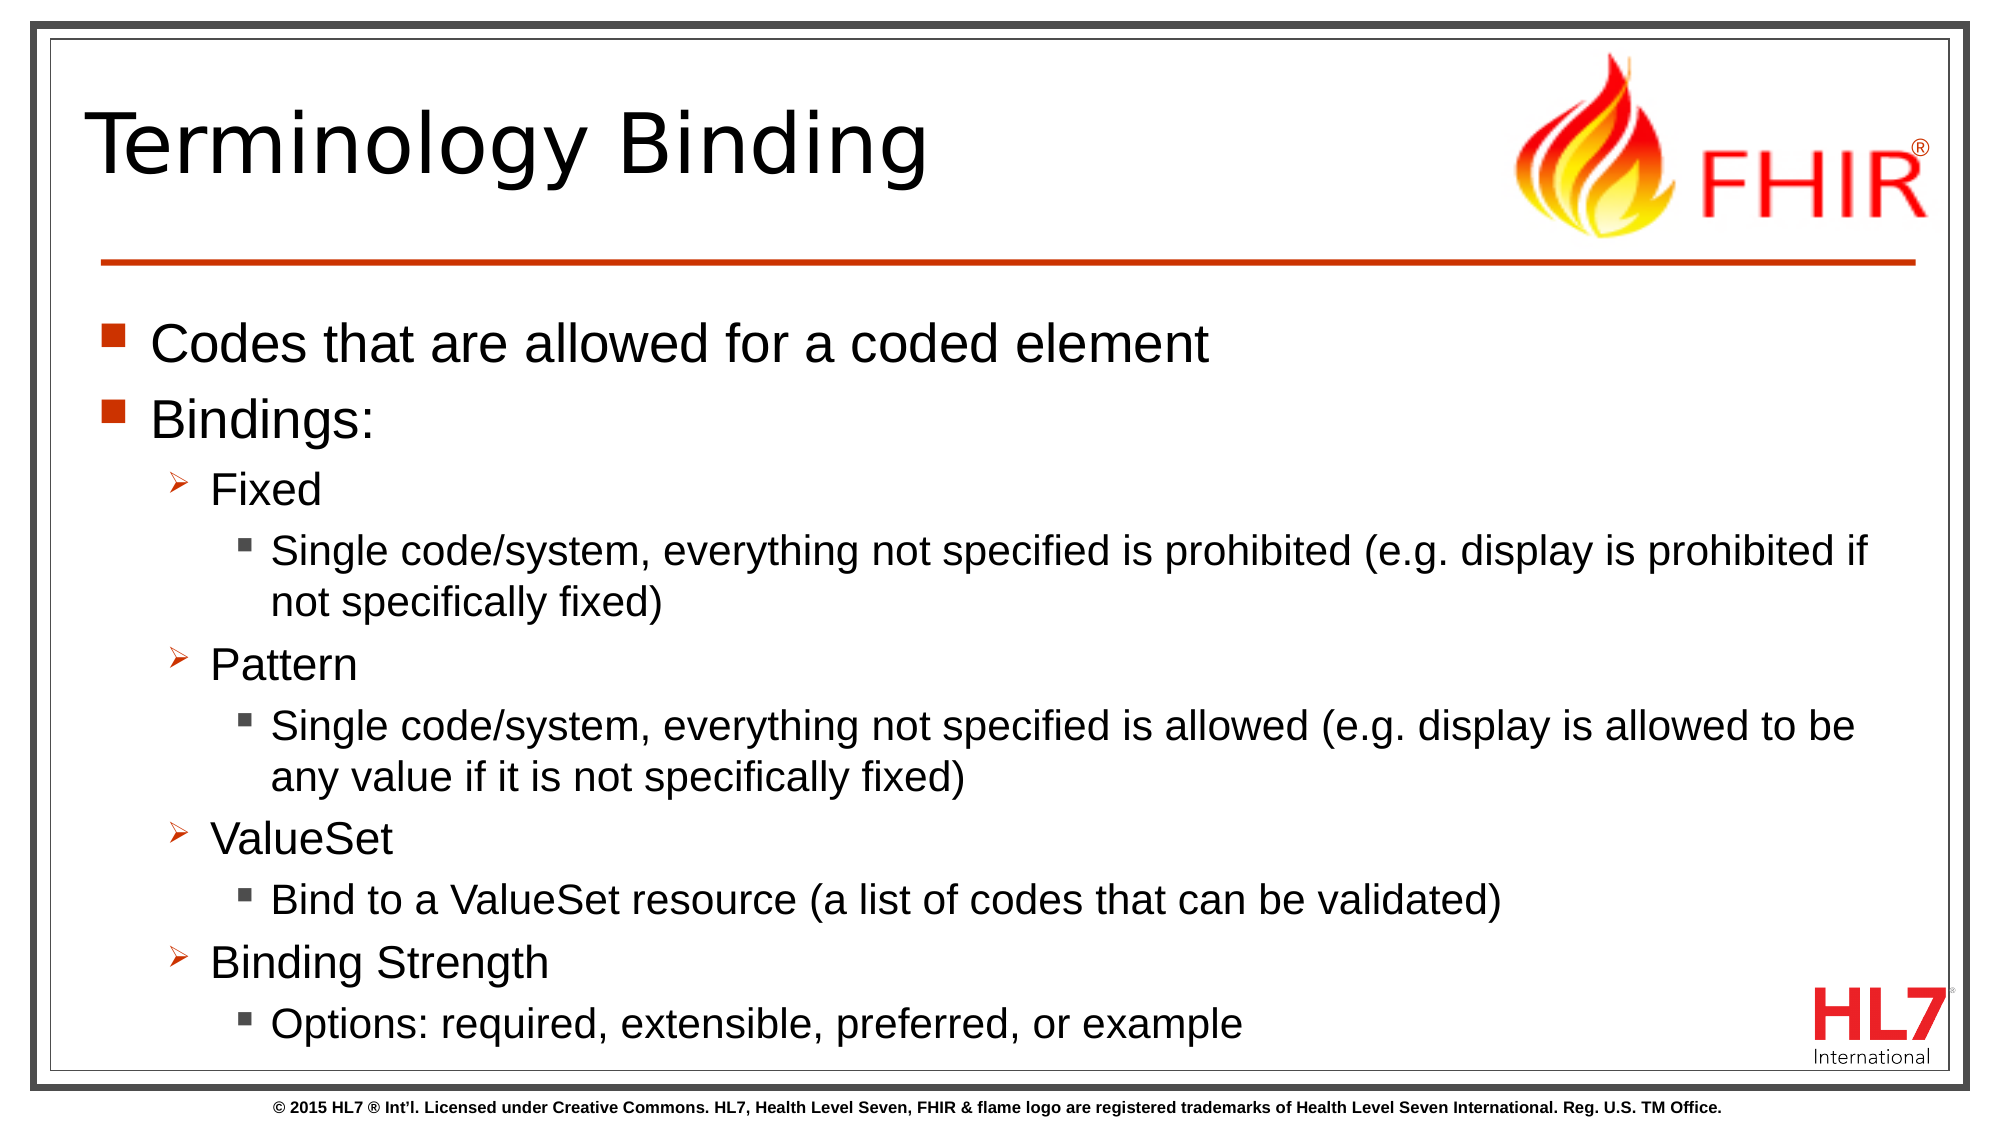

# Terminology Binding
Codes that are allowed for a coded element
Bindings:
Fixed
Single code/system, everything not specified is prohibited (e.g. display is prohibited if not specifically fixed)
Pattern
Single code/system, everything not specified is allowed (e.g. display is allowed to be any value if it is not specifically fixed)
ValueSet
Bind to a ValueSet resource (a list of codes that can be validated)
Binding Strength
Options: required, extensible, preferred, or example